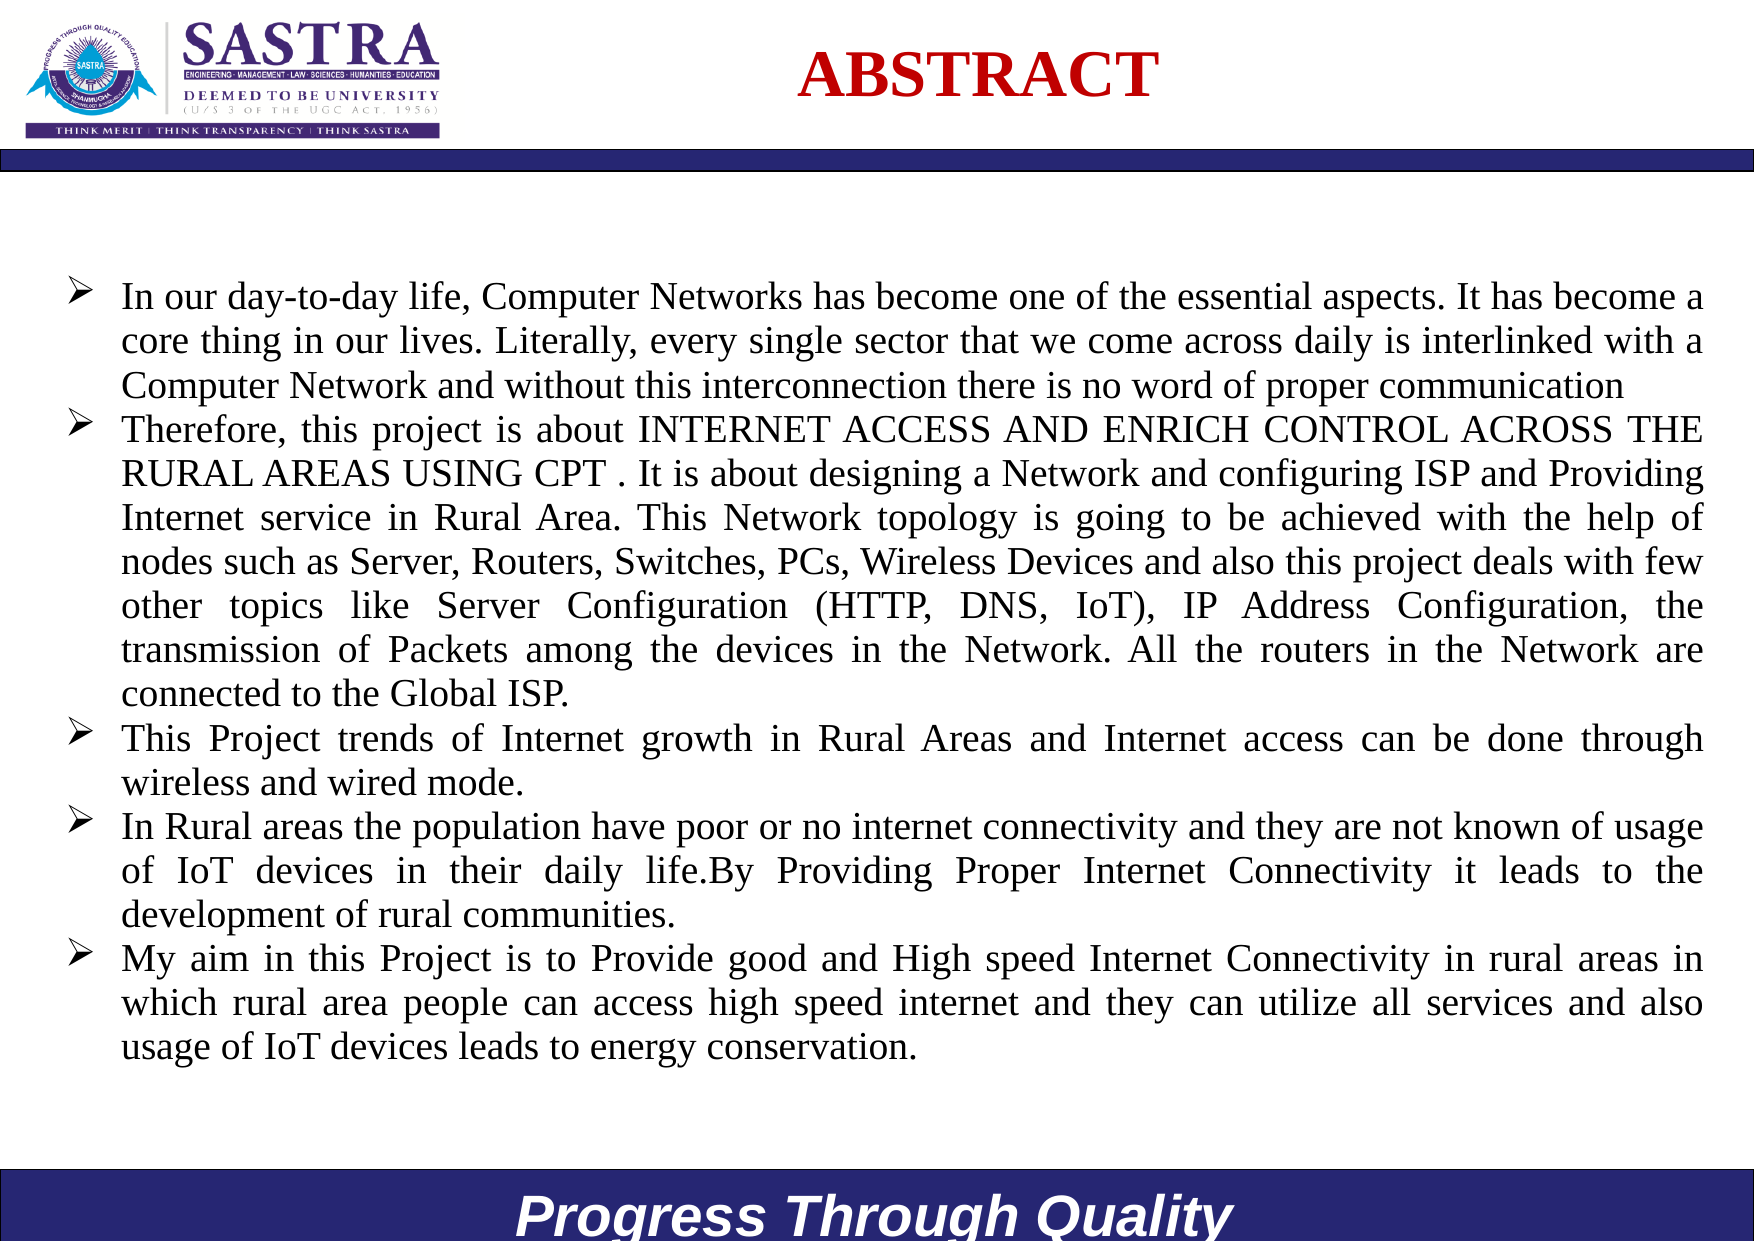

# ABSTRACT

In our day-to-day life, Computer Networks has become one of the essential aspects. It has become a core thing in our lives. Literally, every single sector that we come across daily is interlinked with a Computer Network and without this interconnection there is no word of proper communication
Therefore, this project is about INTERNET ACCESS AND ENRICH CONTROL ACROSS THE RURAL AREAS USING CPT . It is about designing a Network and configuring ISP and Providing Internet service in Rural Area. This Network topology is going to be achieved with the help of nodes such as Server, Routers, Switches, PCs, Wireless Devices and also this project deals with few other topics like Server Configuration (HTTP, DNS, IoT), IP Address Configuration, the transmission of Packets among the devices in the Network. All the routers in the Network are connected to the Global ISP.
This Project trends of Internet growth in Rural Areas and Internet access can be done through wireless and wired mode.
In Rural areas the population have poor or no internet connectivity and they are not known of usage of IoT devices in their daily life.By Providing Proper Internet Connectivity it leads to the development of rural communities.
My aim in this Project is to Provide good and High speed Internet Connectivity in rural areas in which rural area people can access high speed internet and they can utilize all services and also usage of IoT devices leads to energy conservation.